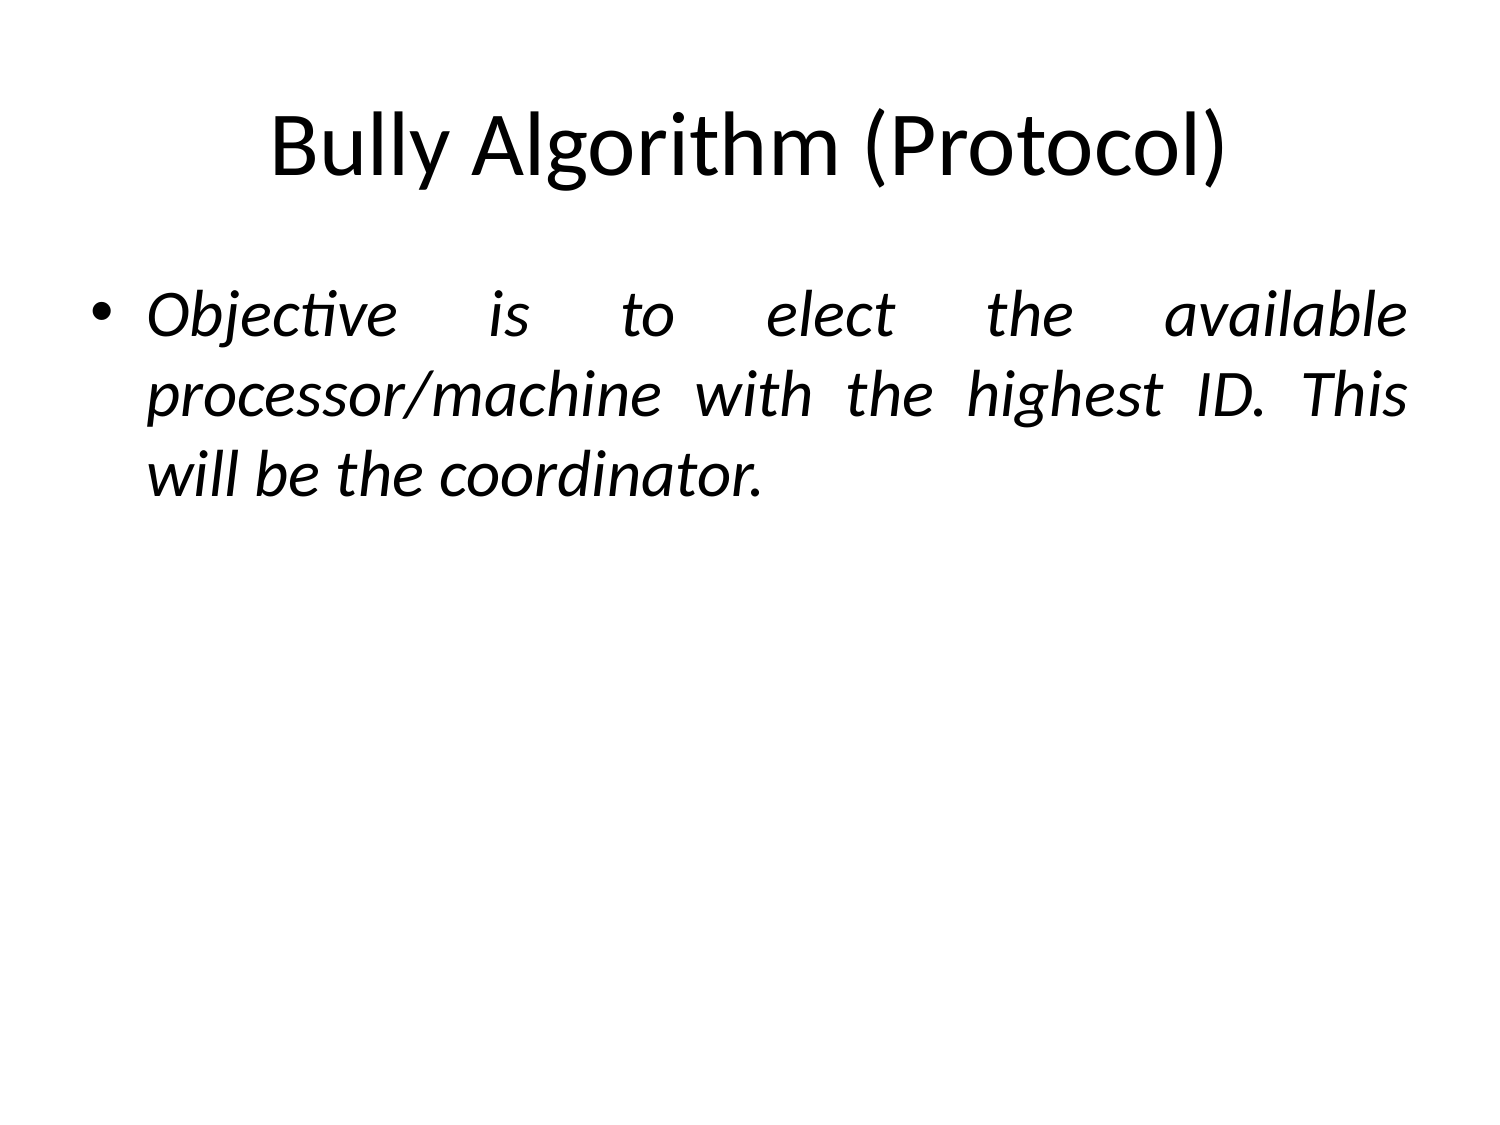

# Bully Algorithm (Protocol)
Objective is to elect the available processor/machine with the highest ID. This will be the coordinator.